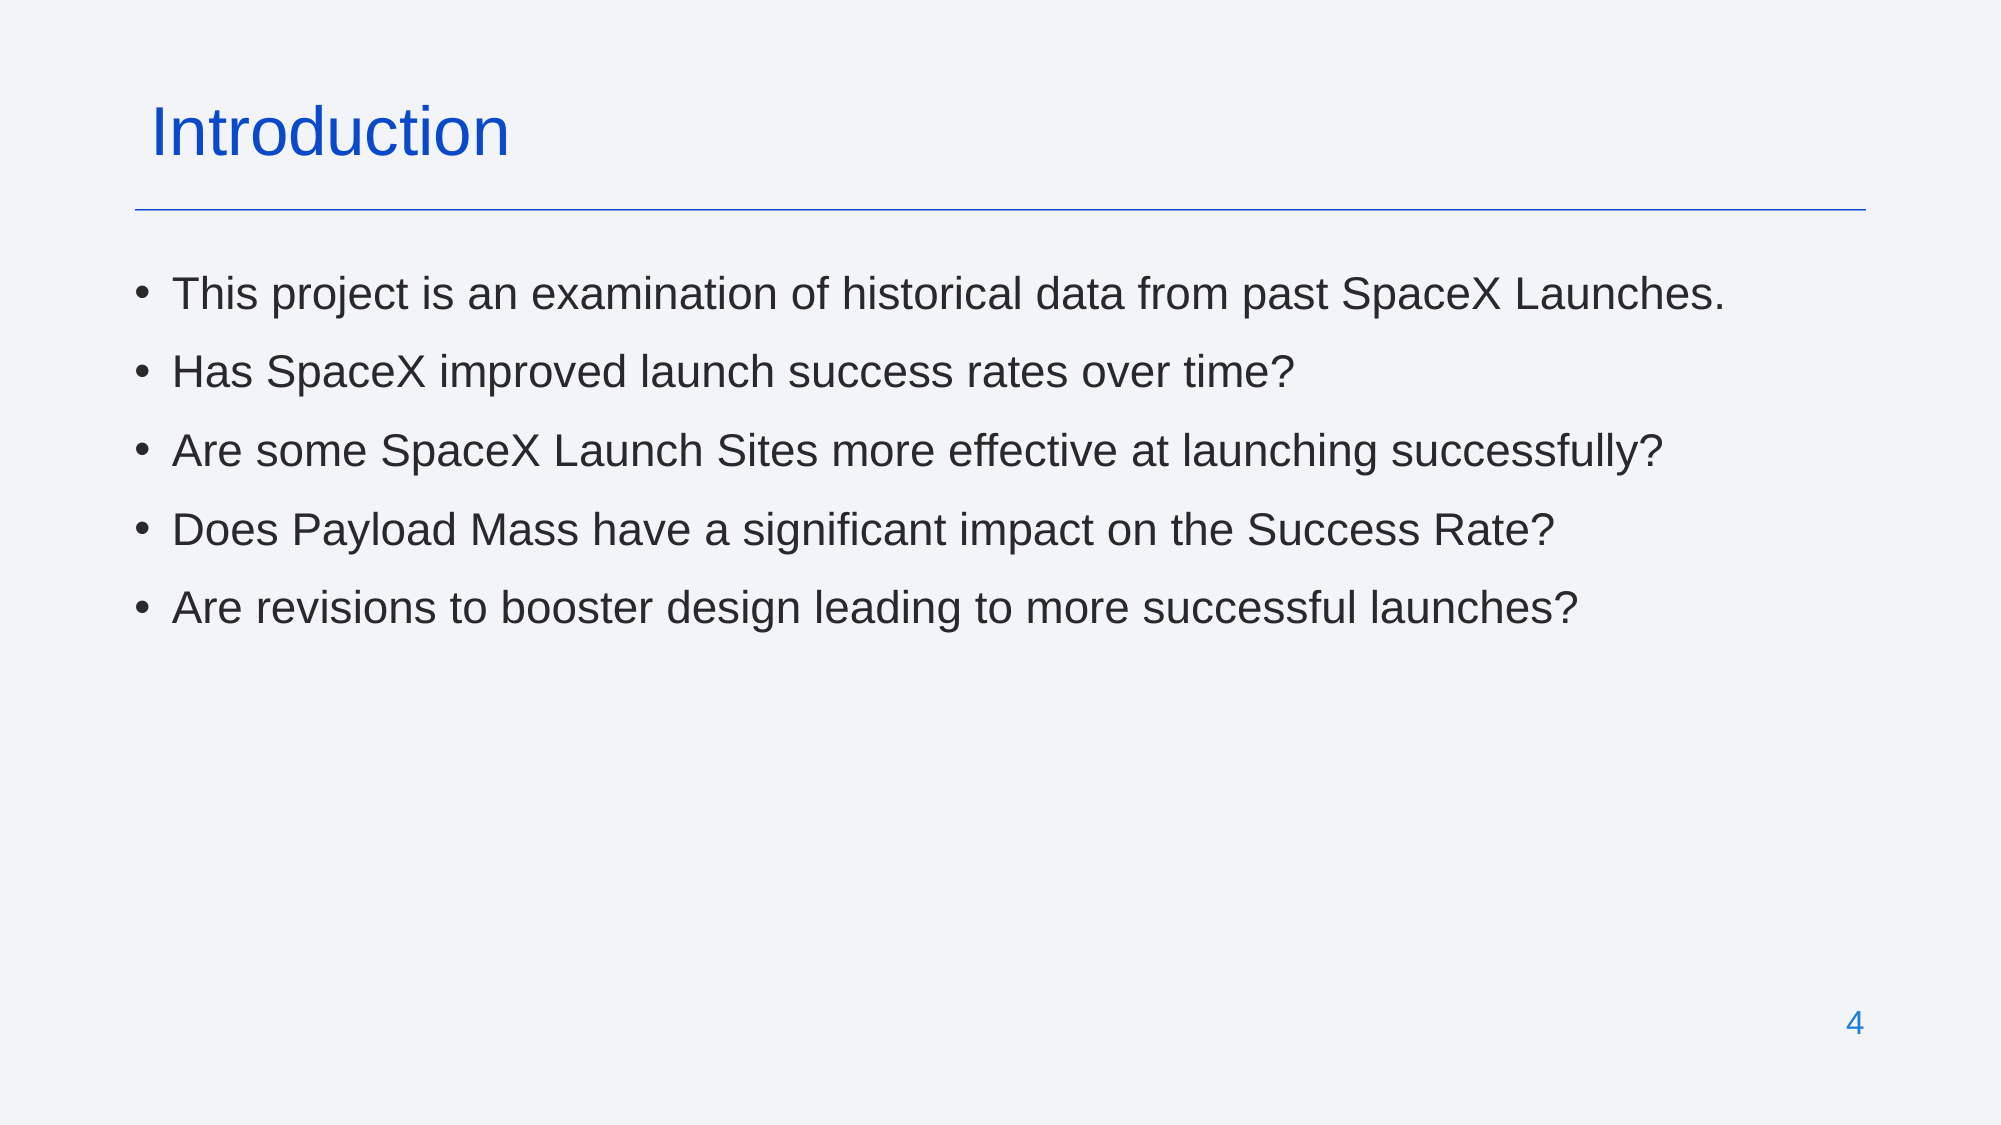

Introduction
This project is an examination of historical data from past SpaceX Launches.
Has SpaceX improved launch success rates over time?
Are some SpaceX Launch Sites more effective at launching successfully?
Does Payload Mass have a significant impact on the Success Rate?
Are revisions to booster design leading to more successful launches?
4